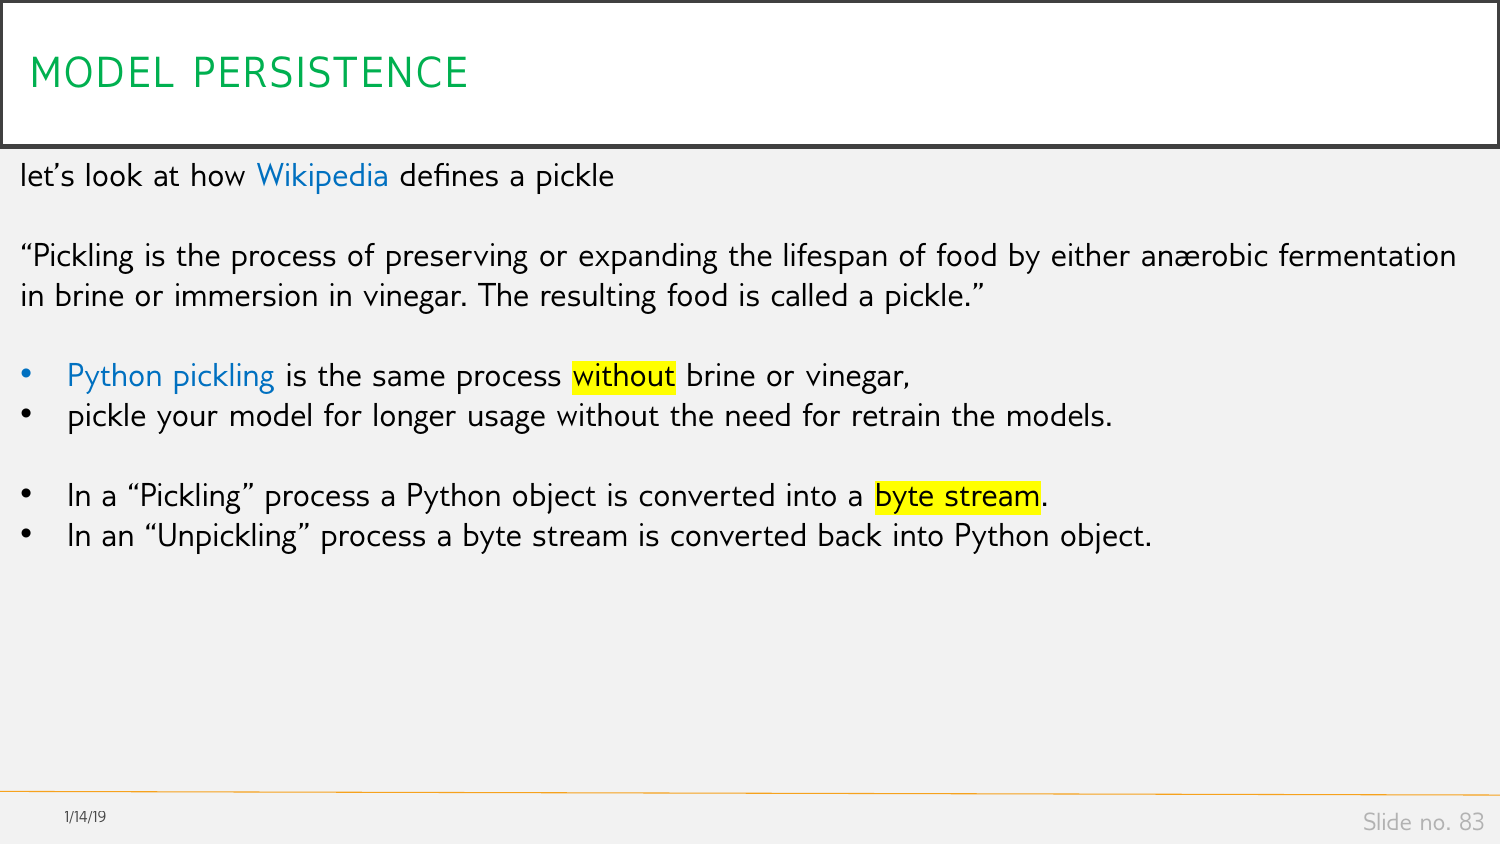

# Model persistence
let’s look at how Wikipedia defines a pickle

“Pickling is the process of preserving or expanding the lifespan of food by either anaerobic fermentation in brine or immersion in vinegar. The resulting food is called a pickle.”

Python pickling is the same process without brine or vinegar,
pickle your model for longer usage without the need for retrain the models.

In a “Pickling” process a Python object is converted into a byte stream.
In an “Unpickling” process a byte stream is converted back into Python object.
1/14/19
Slide no. 83